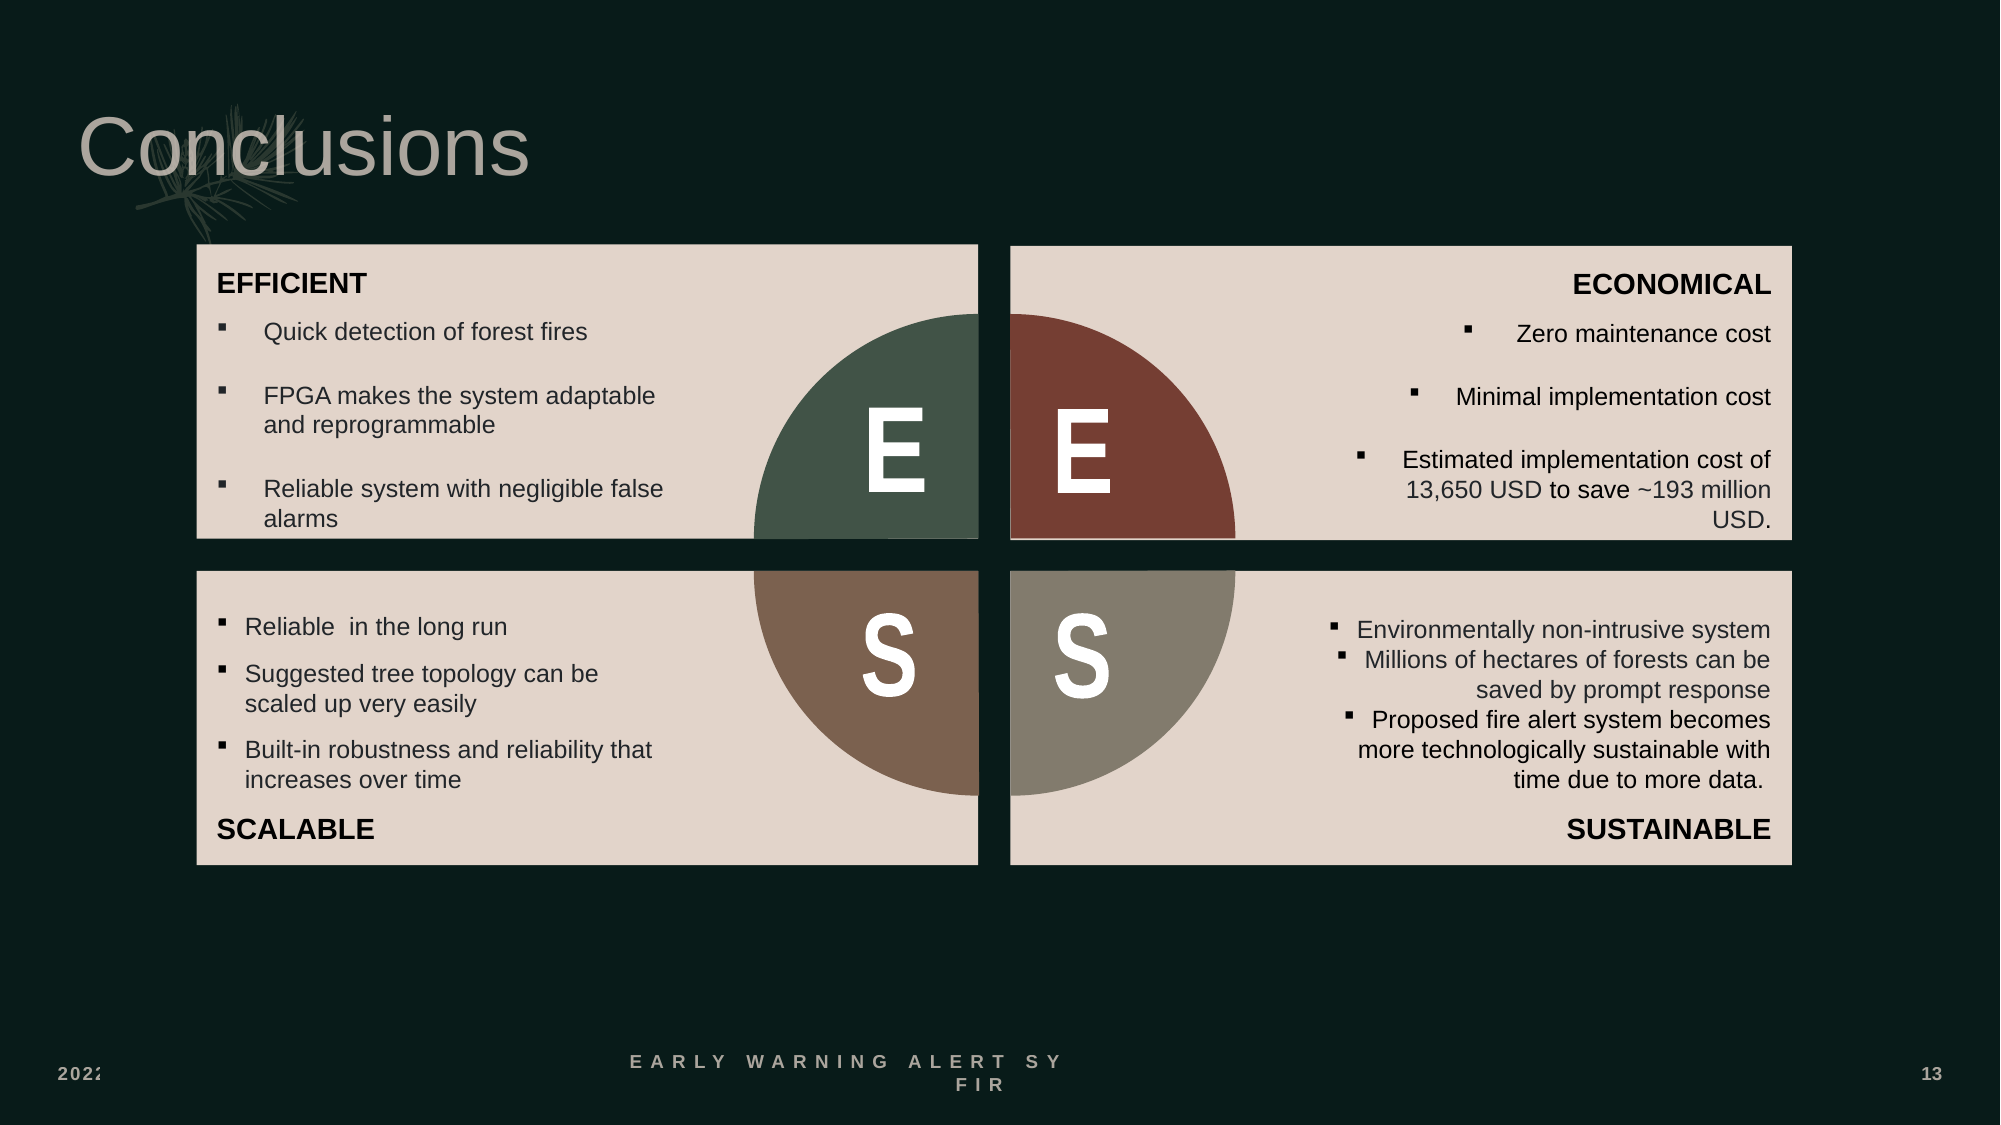

# Conclusions
EFFICIENT
Quick detection of forest fires
FPGA makes the system adaptable and reprogrammable
Reliable system with negligible false alarms

ECONOMICAL
 Zero maintenance cost
Minimal implementation cost
Estimated implementation cost of 13,650 USD to save ~193 million USD.

E
W
E

Reliable  in the long run
Suggested tree topology can be scaled up very easily
Built-in robustness and reliability that increases over time
SCALABLE
Environmentally non-intrusive system
Millions of hectares of forests can be saved by prompt response
Proposed fire alert system becomes more technologically sustainable with time due to more data.
SUSTAINABLE
S
O
S
T
2022
Early Warning alert system for forest fires
13